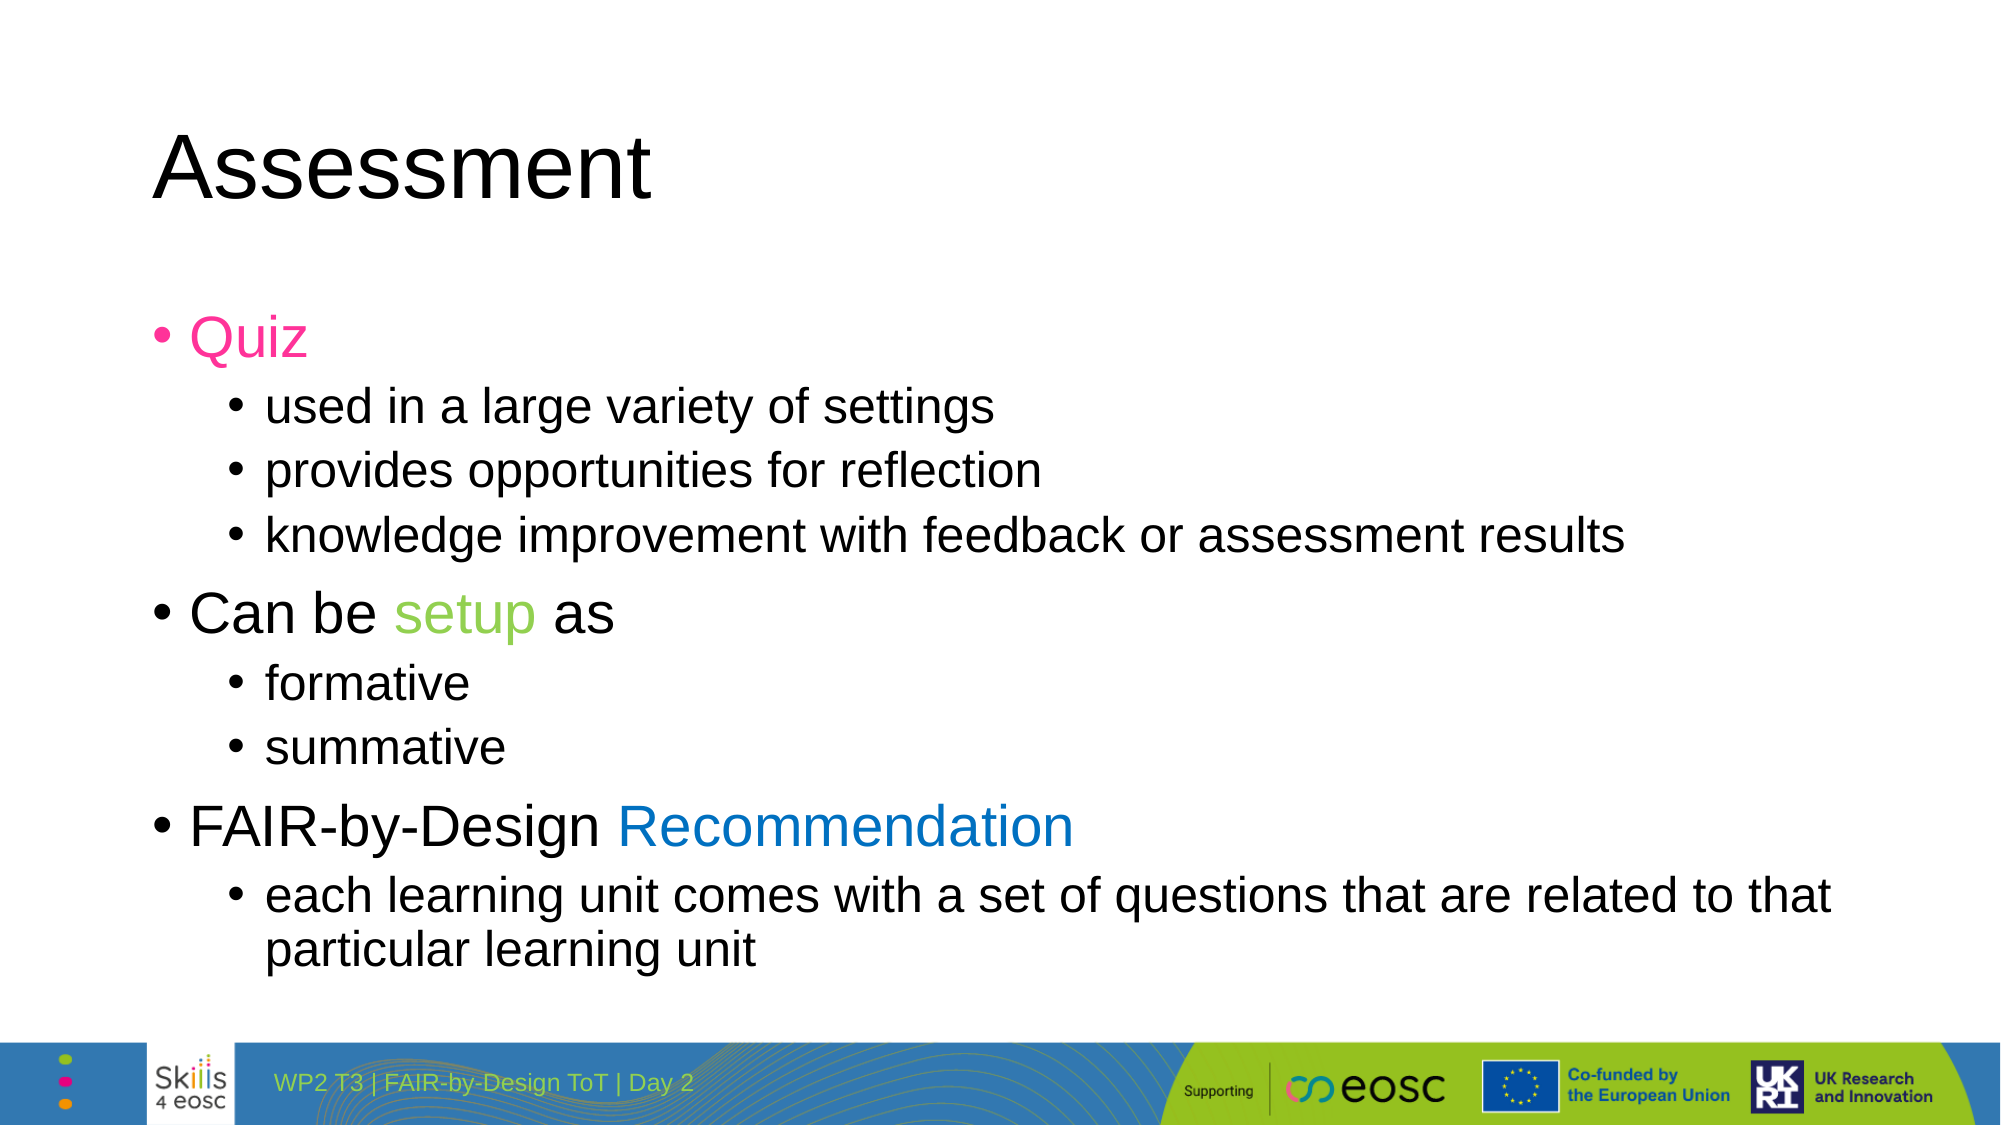

# Assessment
Quiz
used in a large variety of settings
provides opportunities for reflection
knowledge improvement with feedback or assessment results
Can be setup as
formative
summative
FAIR-by-Design Recommendation
each learning unit comes with a set of questions that are related to that particular learning unit
WP2 T3 | FAIR-by-Design ToT | Day 2